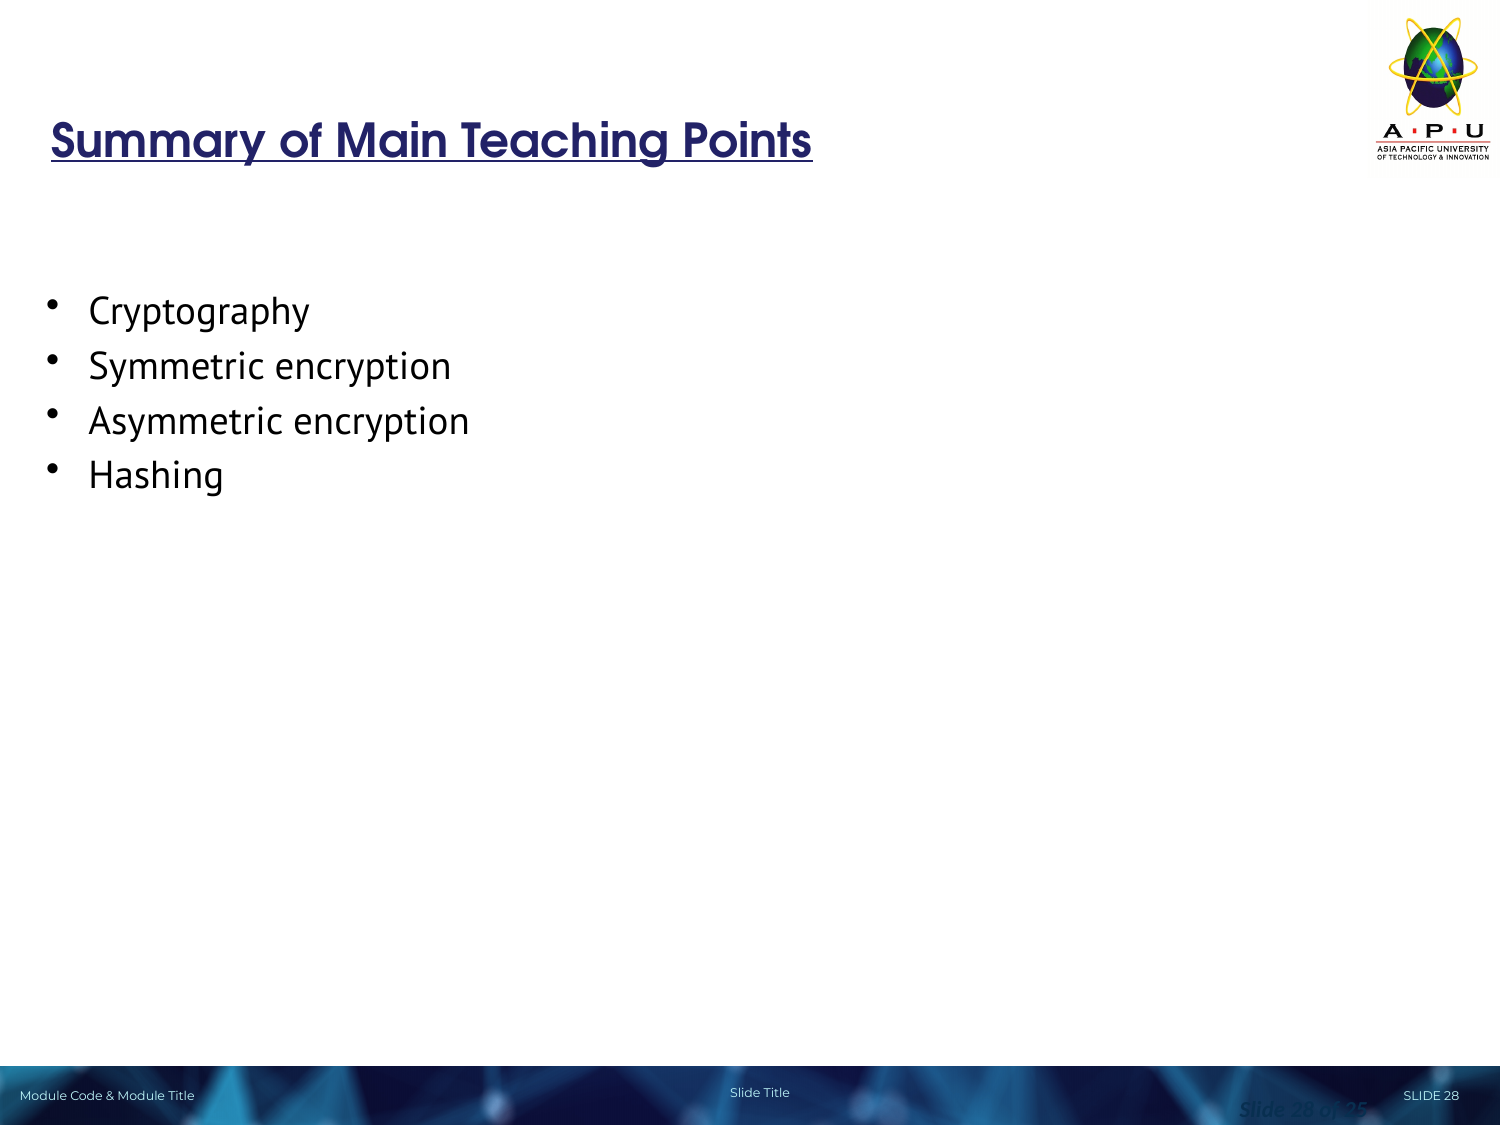

# Summary of Main Teaching Points
Cryptography
Symmetric encryption
Asymmetric encryption
Hashing